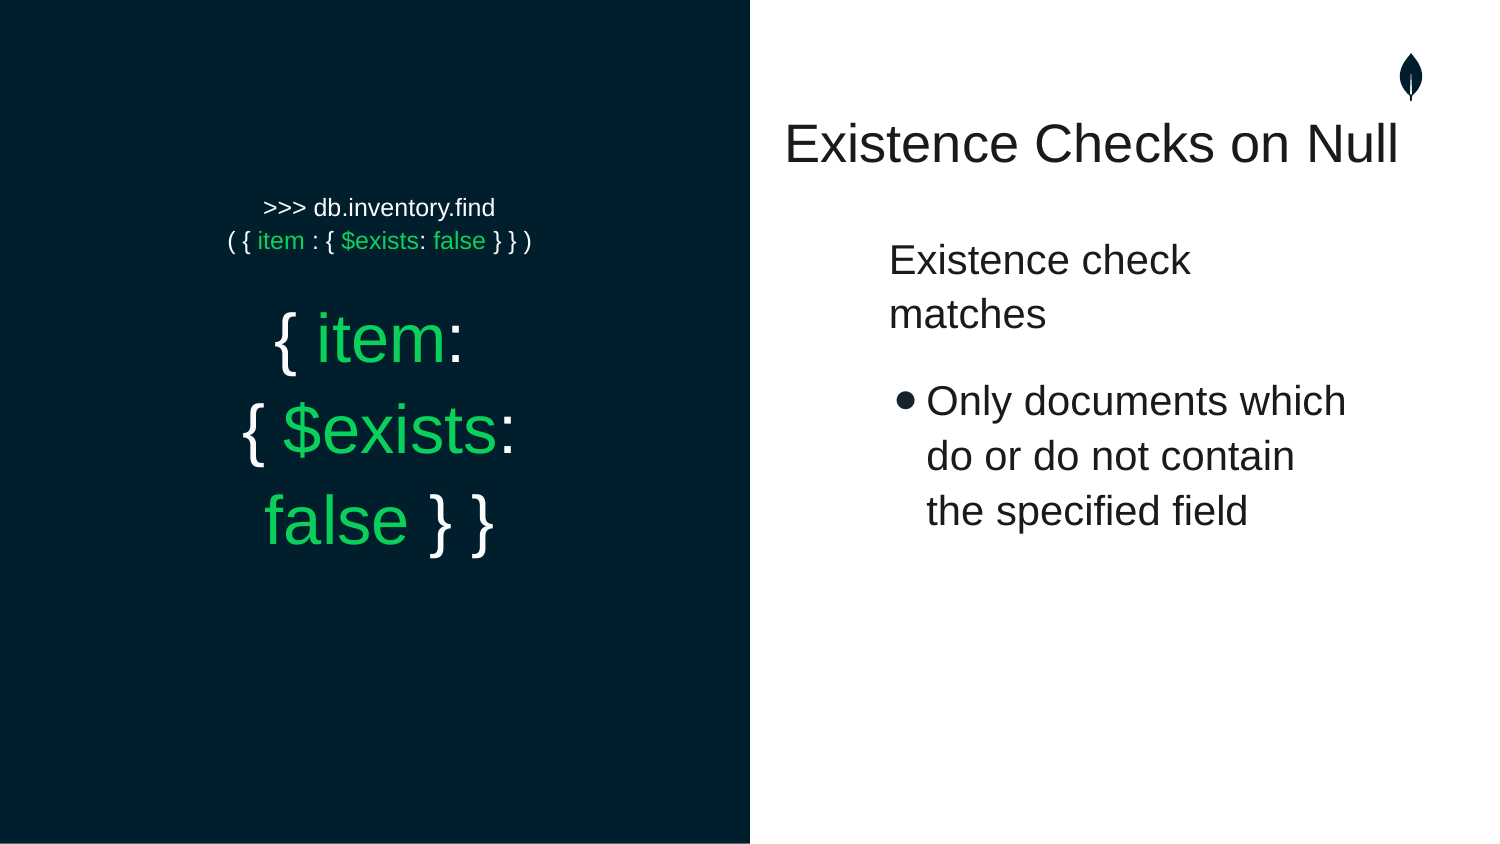

Existence Checks on Null
>>> db.inventory.find
( { item : { $exists: false } } )
{ item:
{ $exists: false } }
Existence check matches
Only documents which do or do not contain the specified field